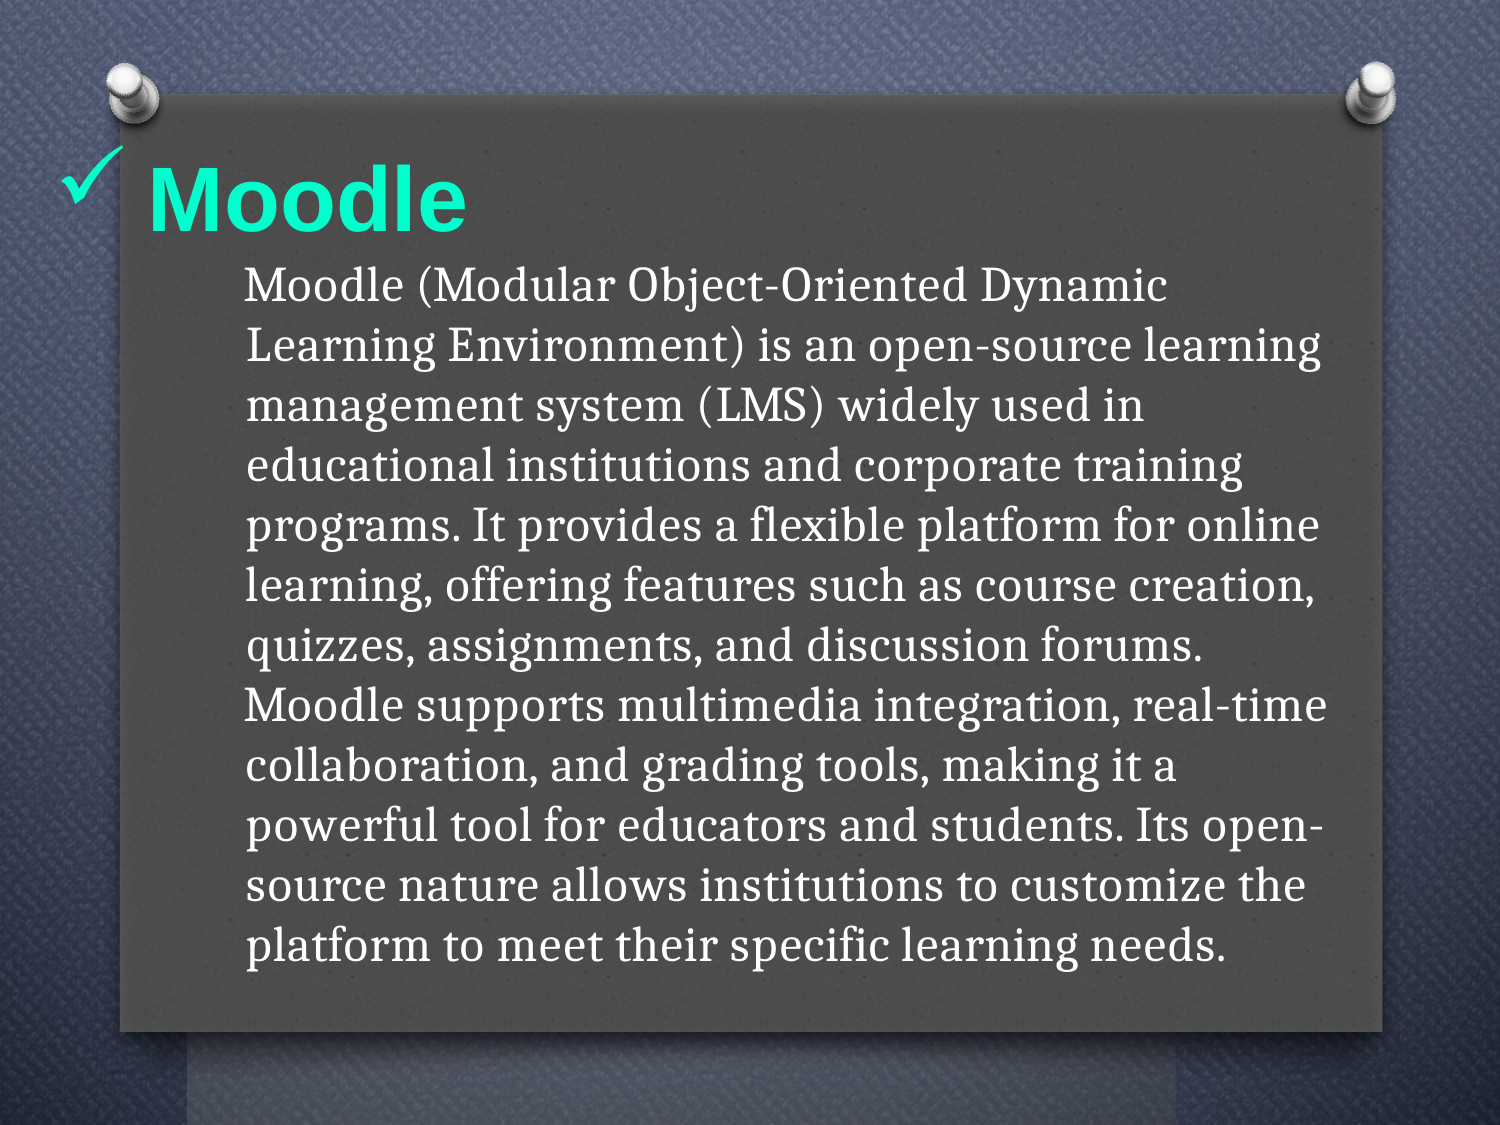

# Moodle
Moodle (Modular Object-Oriented Dynamic Learning Environment) is an open-source learning management system (LMS) widely used in educational institutions and corporate training programs. It provides a flexible platform for online learning, offering features such as course creation, quizzes, assignments, and discussion forums. Moodle supports multimedia integration, real-time collaboration, and grading tools, making it a powerful tool for educators and students. Its open-source nature allows institutions to customize the platform to meet their specific learning needs.